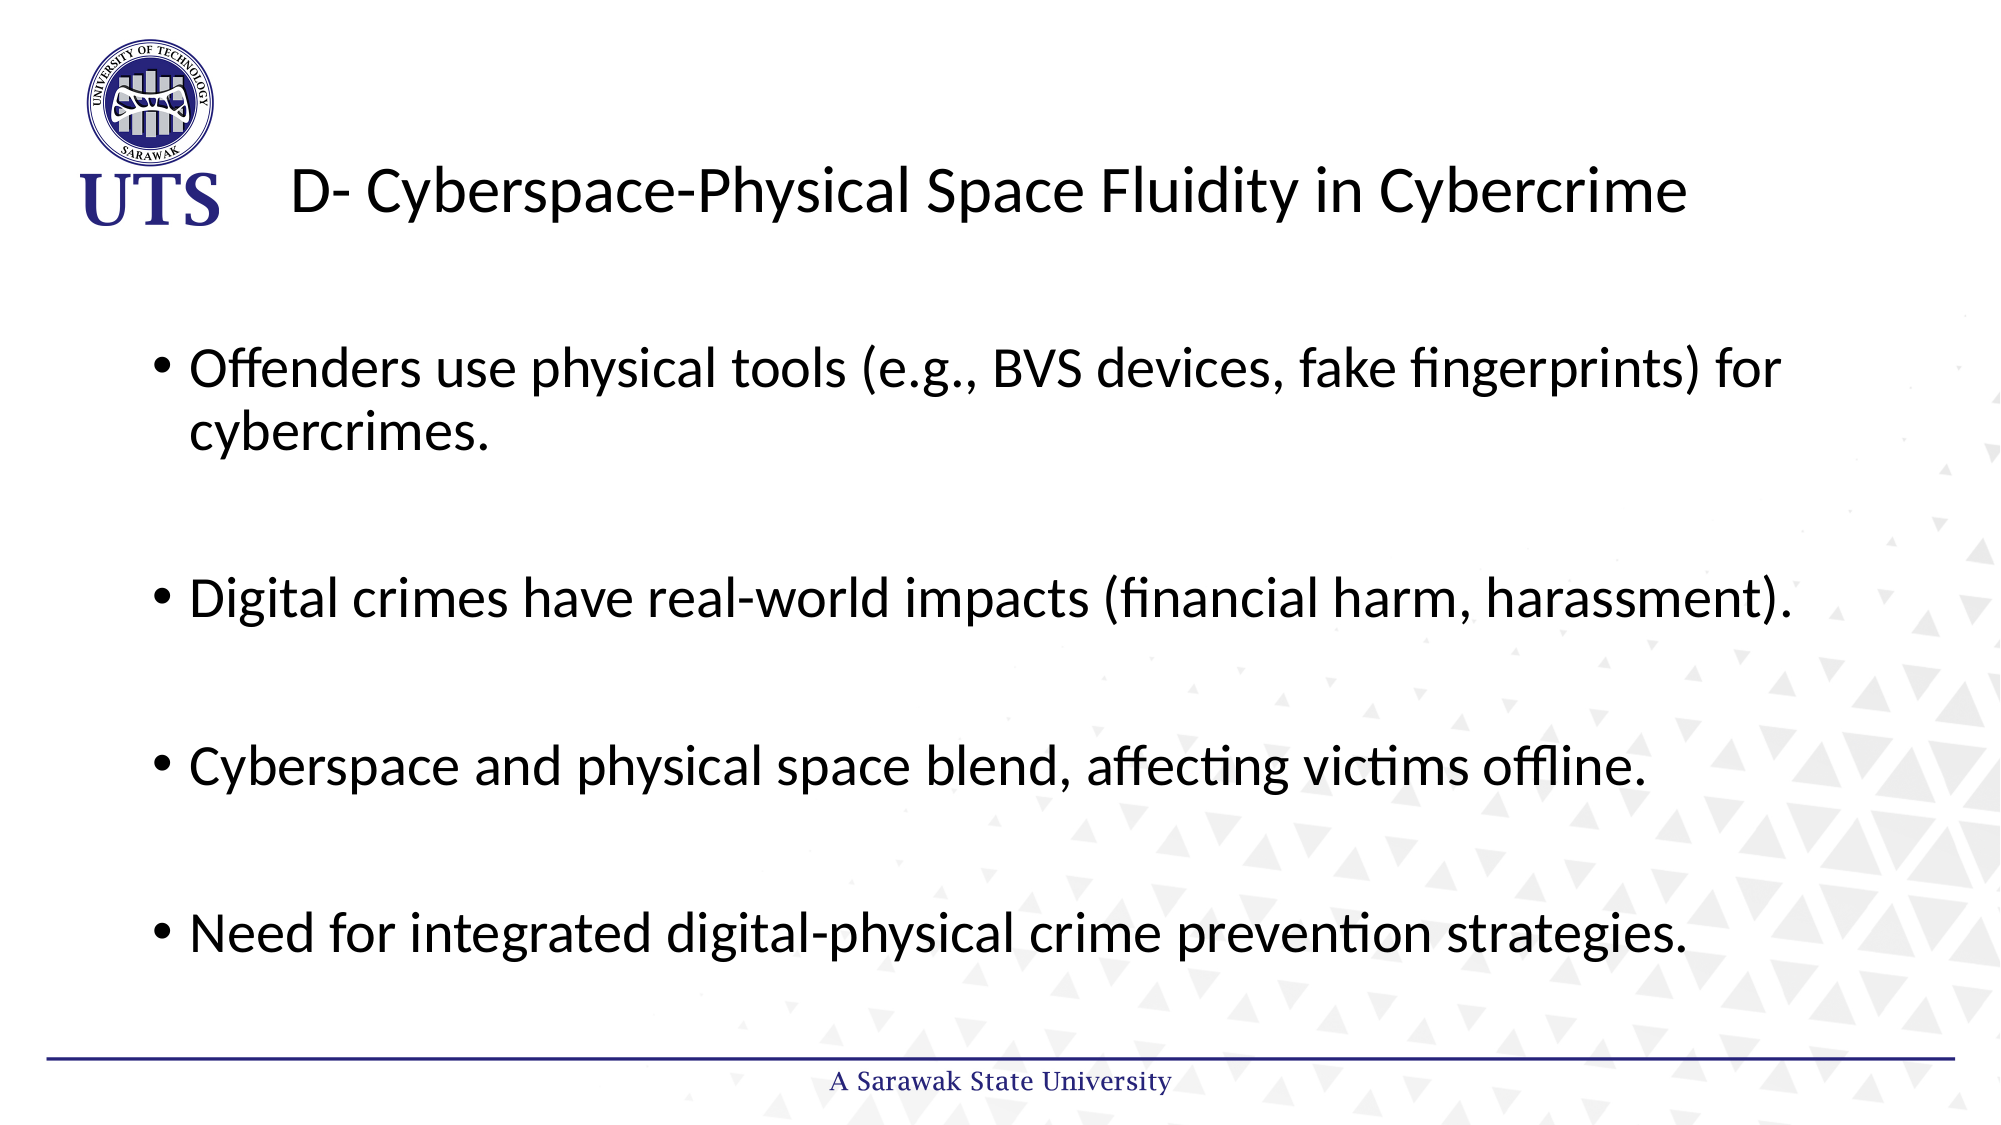

# D- Cyberspace-Physical Space Fluidity in Cybercrime
Offenders use physical tools (e.g., BVS devices, fake fingerprints) for cybercrimes.

Digital crimes have real-world impacts (financial harm, harassment).

Cyberspace and physical space blend, affecting victims offline.

Need for integrated digital-physical crime prevention strategies.